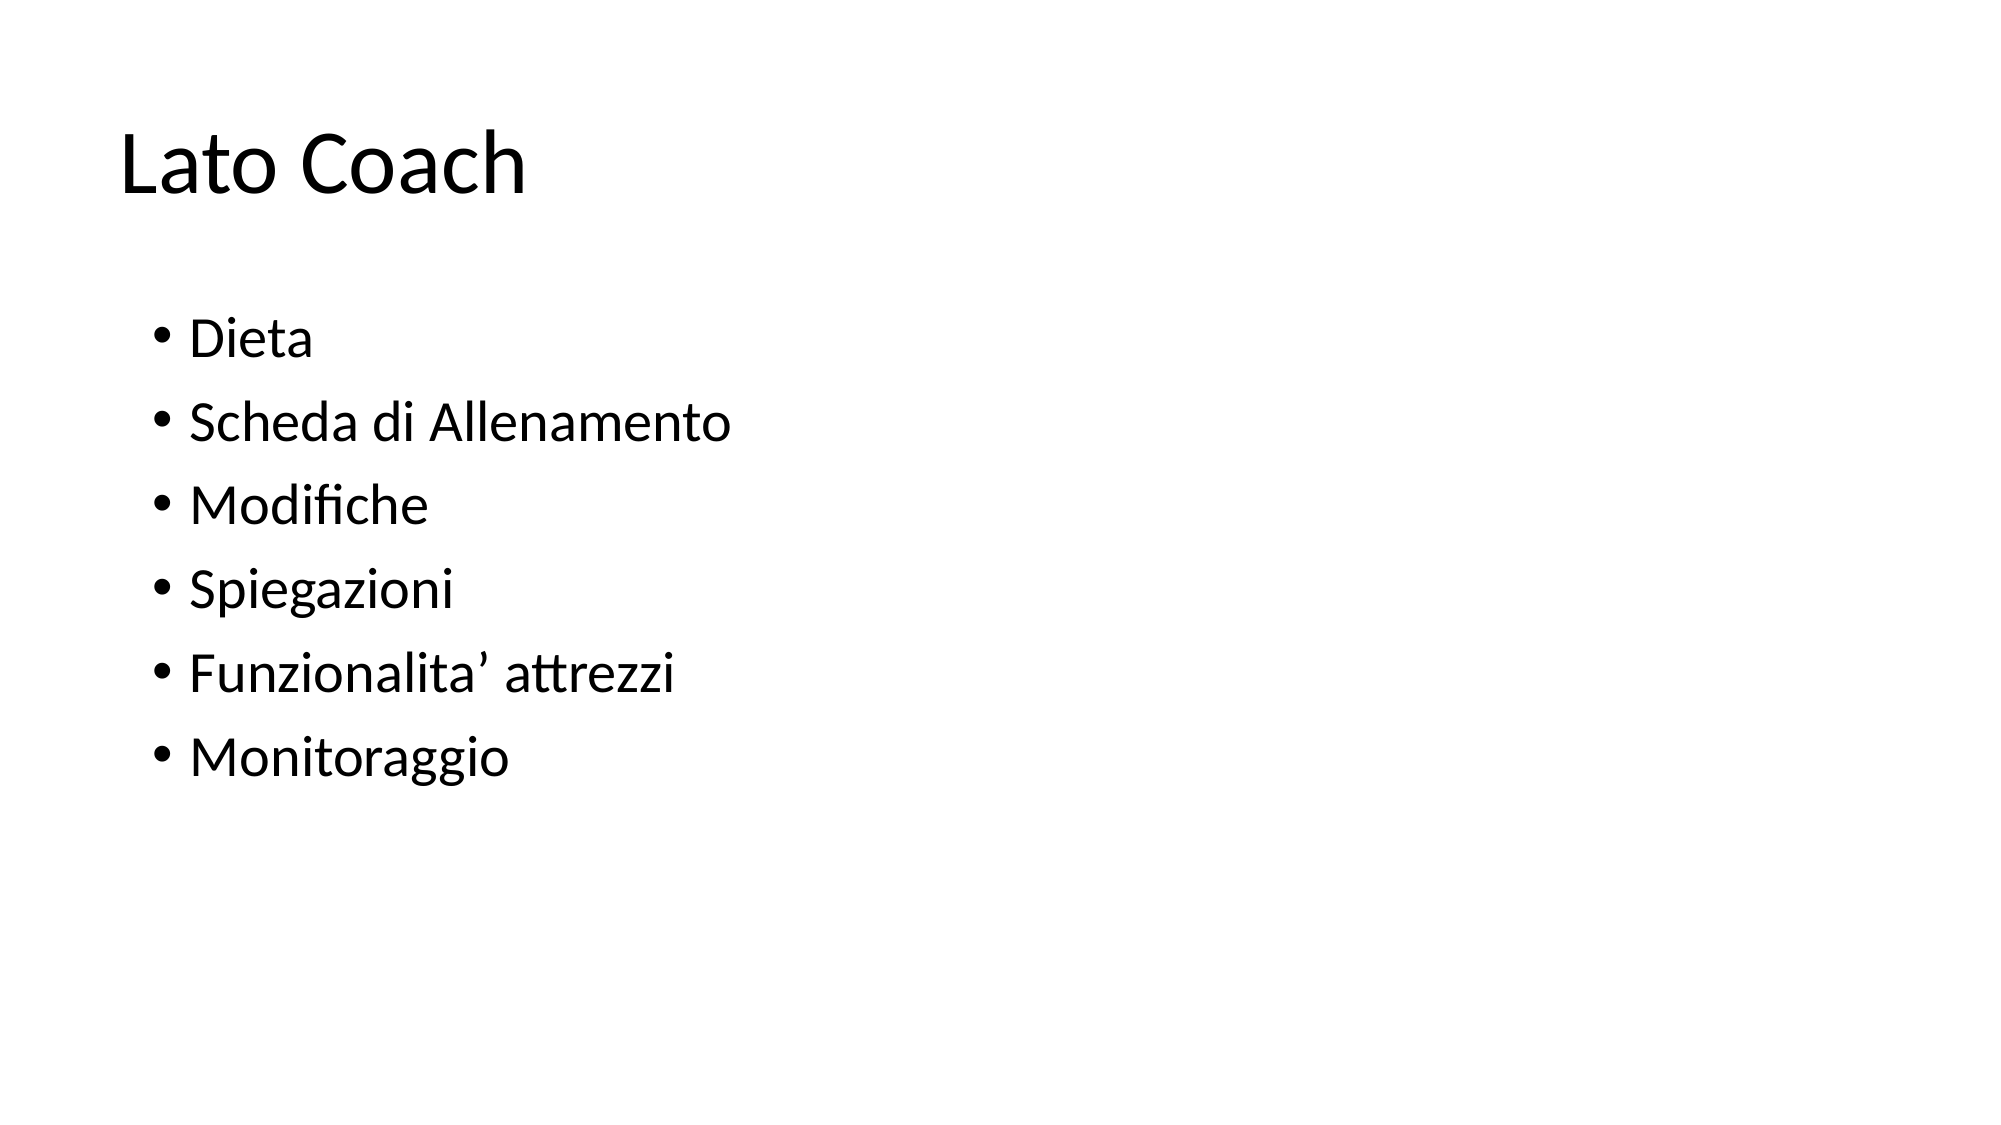

# Lato Coach
Dieta
Scheda di Allenamento
Modifiche
Spiegazioni
Funzionalita’ attrezzi
Monitoraggio